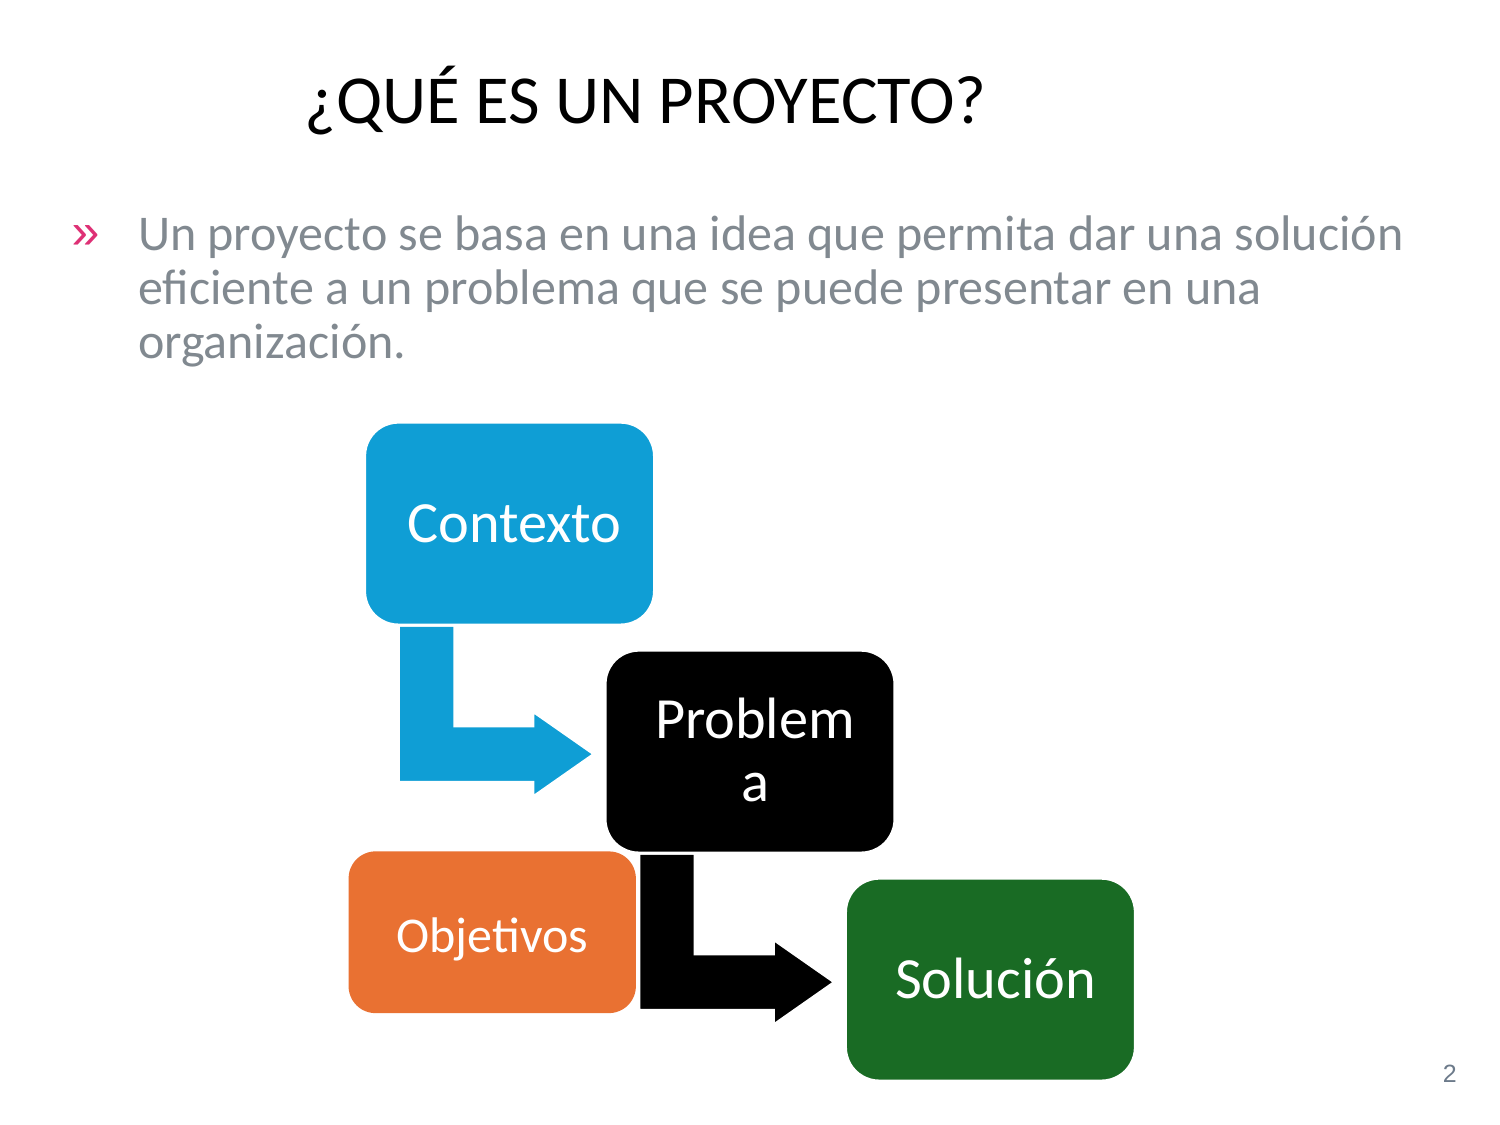

# ¿QUÉ ES UN PROYECTO?
Un proyecto se basa en una idea que permita dar una solución eficiente a un problema que se puede presentar en una organización.
Contexto
Problema
Solución
Objetivos